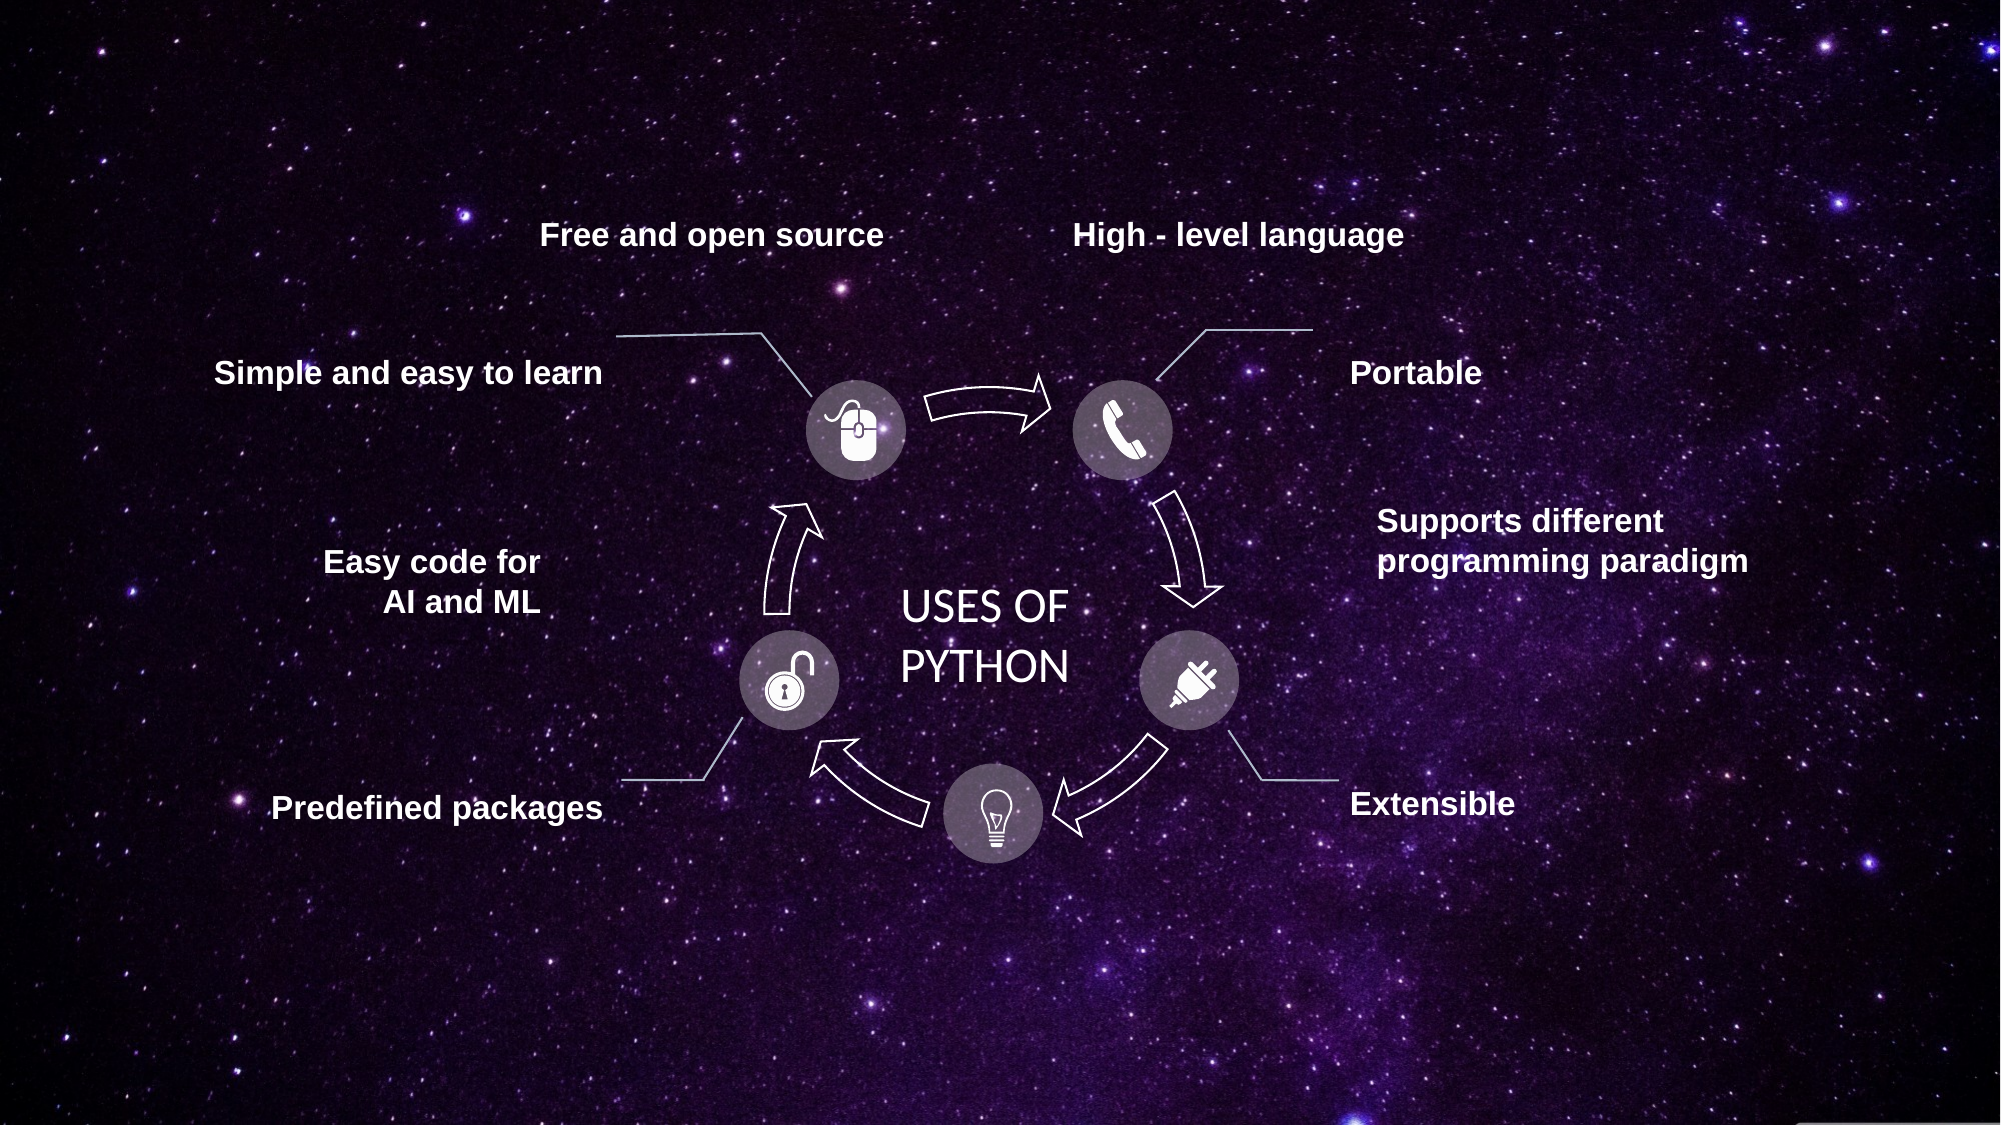

Free and open source
High - level language
Simple and easy to learn
Portable

Supports different programming paradigm
Easy code for AI and ML
USES OF PYTHON

Extensible
Predefined packages